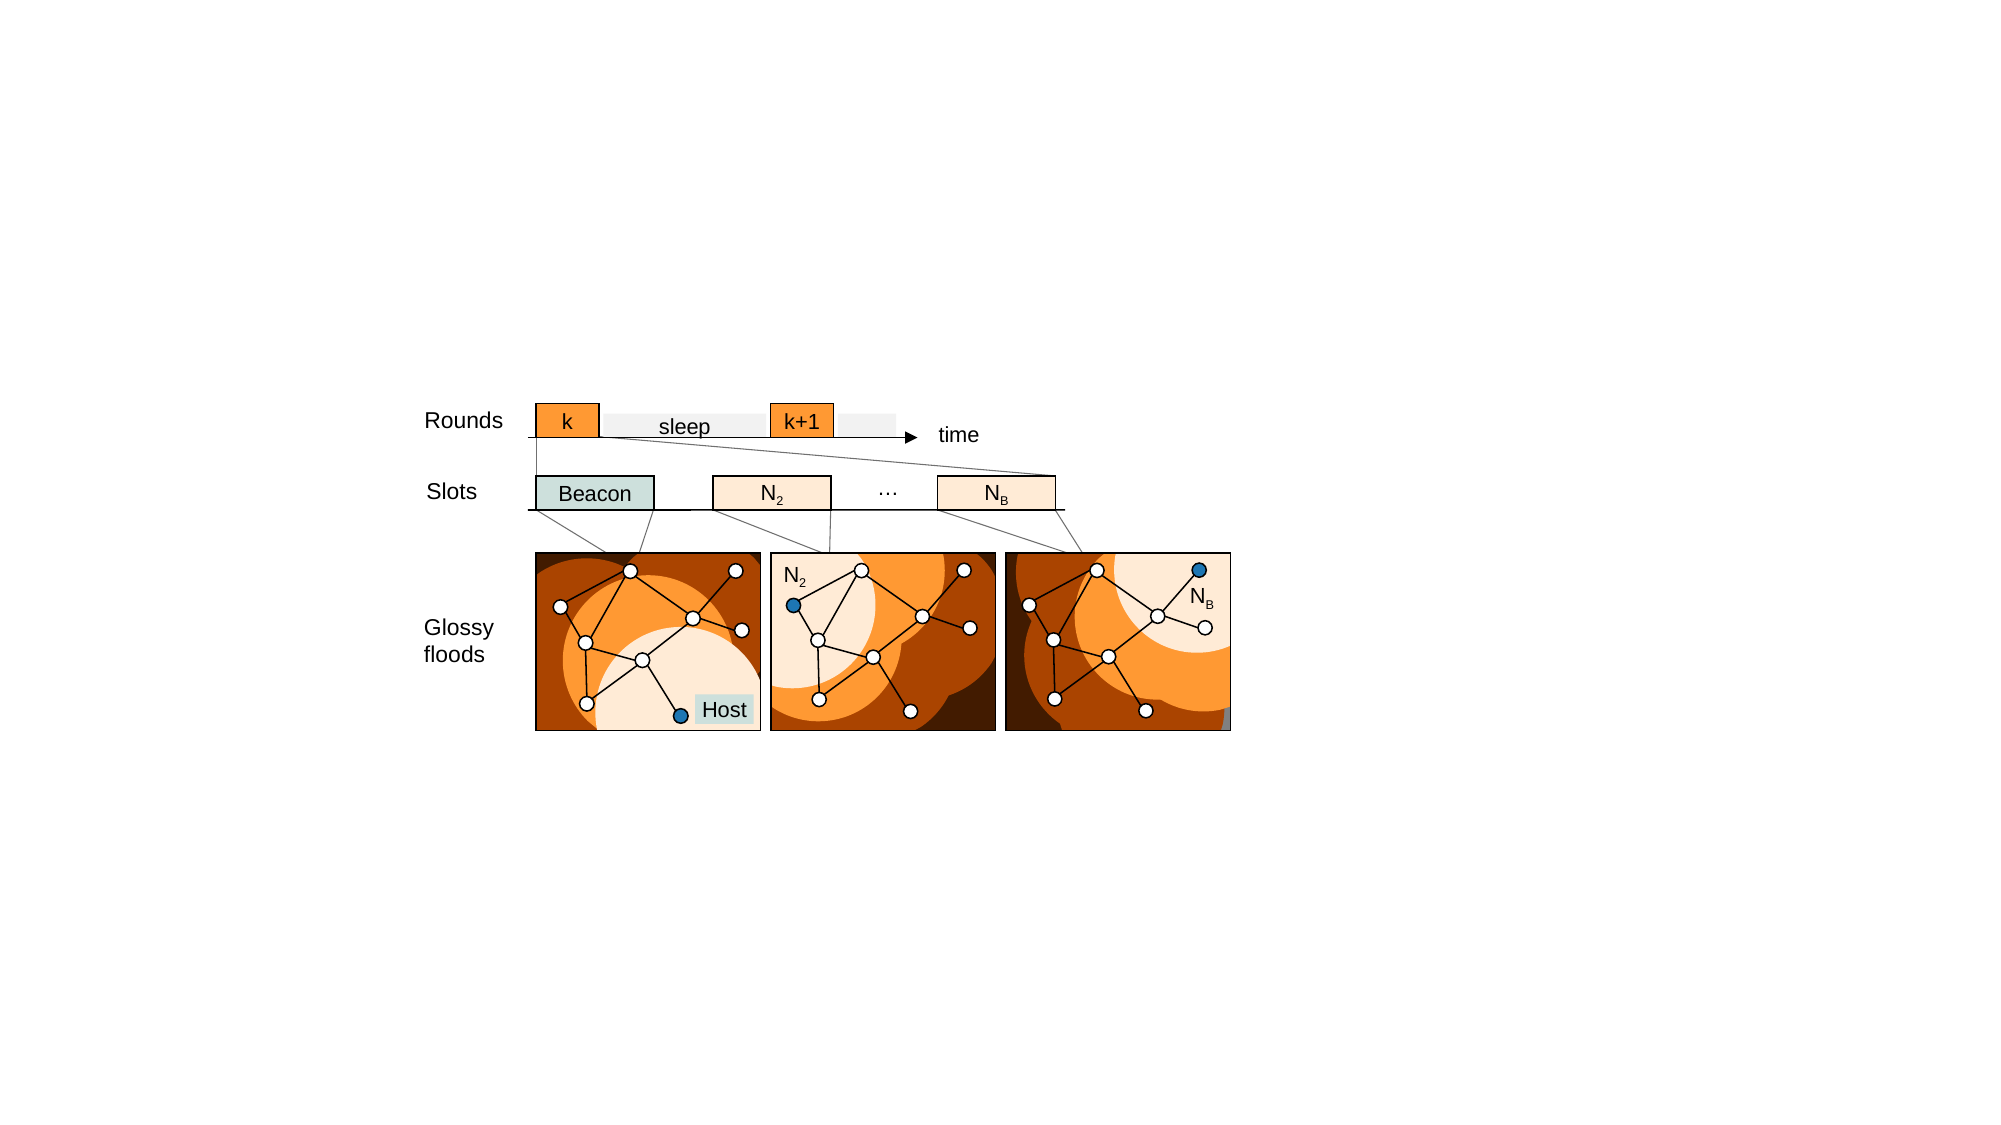

k
k+1
Rounds

sleep

time
…

Beacon

N2

NB

Slots

Host

N2

NB

Glossy
floods